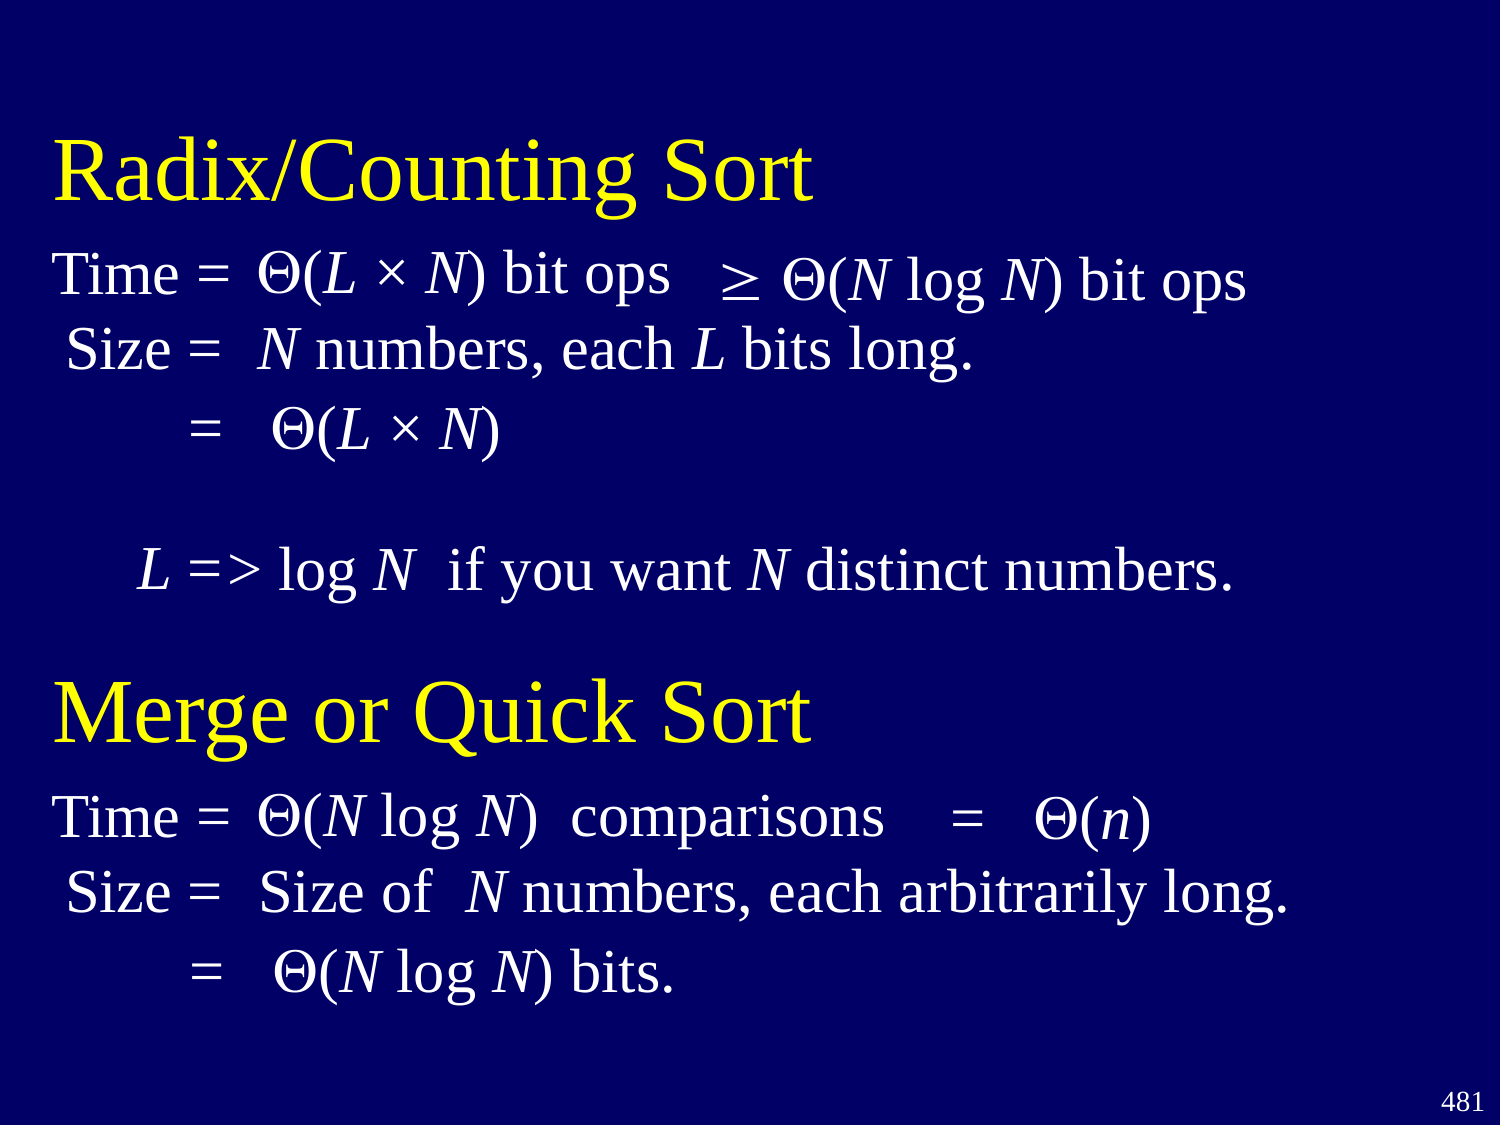

# Radix/Counting Sort
Θ(L × N) bit ops
Time =
≥ Θ(N log N) bit ops
Size =
N numbers, each L bits long.
=   Θ(L × N)
L =
> log N  if you want N distinct numbers.
Merge or Quick Sort
Θ(N log N)  comparisons
Time =
=   Θ(n)
Size =
Size of  N numbers, each arbitrarily long.
=   Θ(N log N) bits.